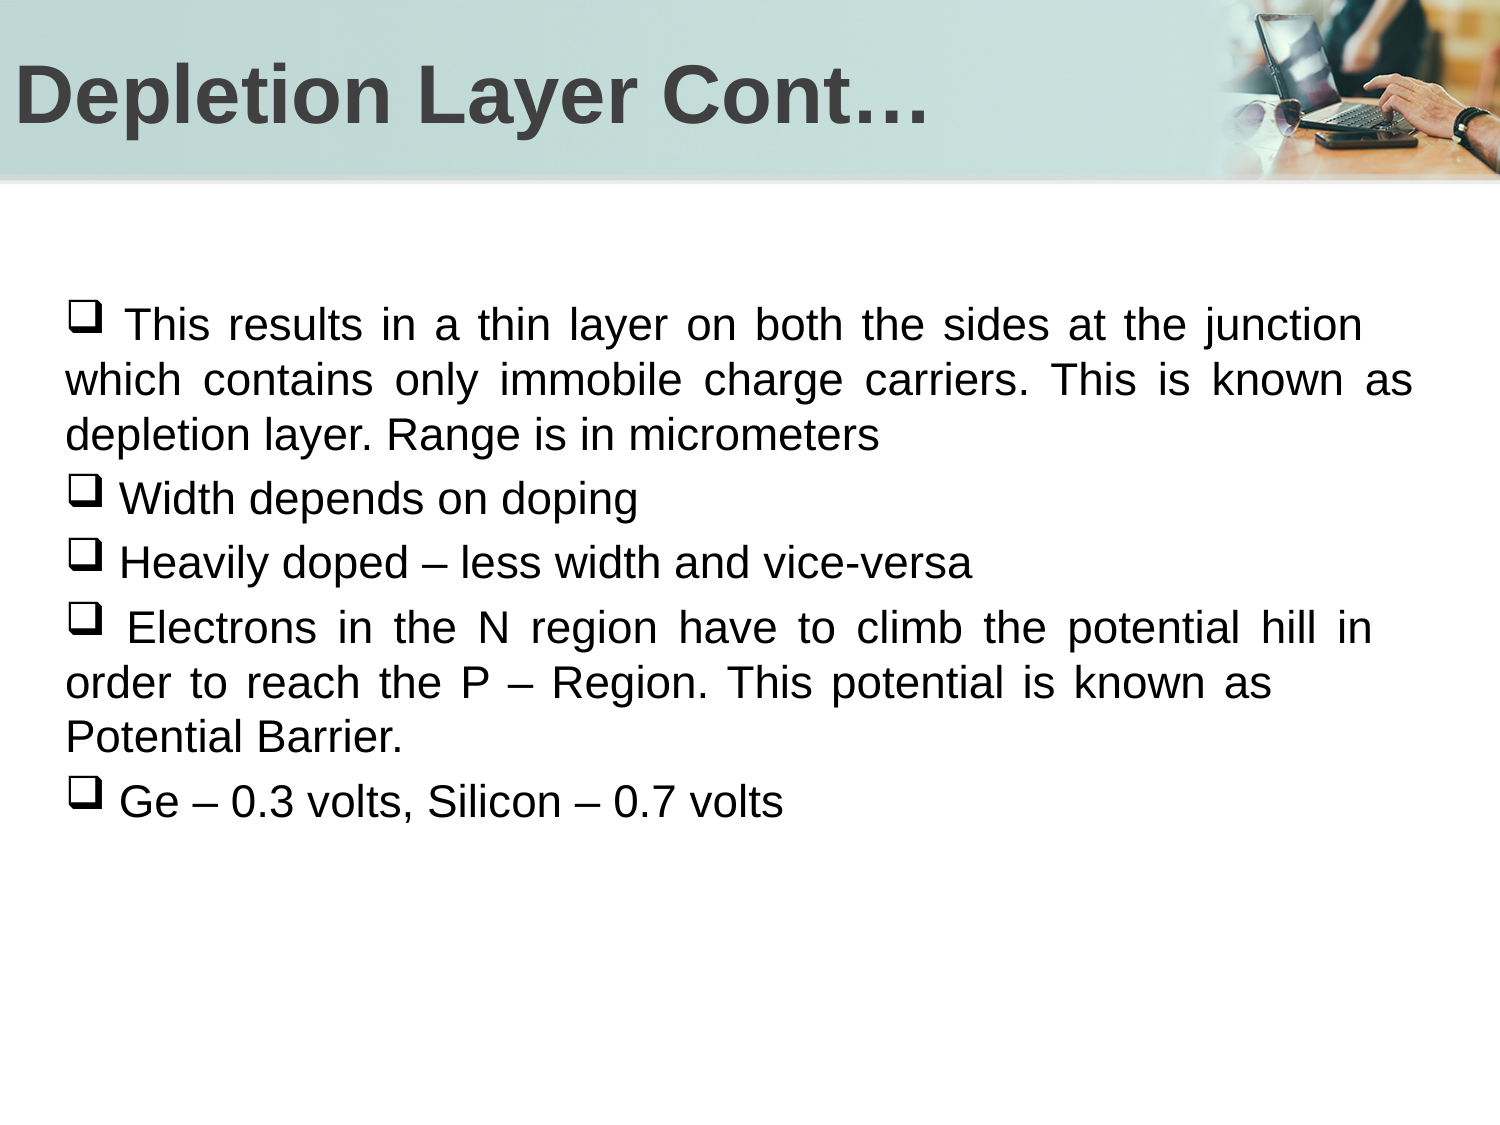

# Depletion Layer Cont…
 This results in a thin layer on both the sides at the junction     which contains only immobile charge carriers. This is known as  depletion layer. Range is in micrometers
 Width depends on doping
 Heavily doped – less width and vice-versa
 Electrons in the N region have to climb the potential hill in    order to reach the P – Region. This potential is known as          Potential Barrier.
 Ge – 0.3 volts, Silicon – 0.7 volts